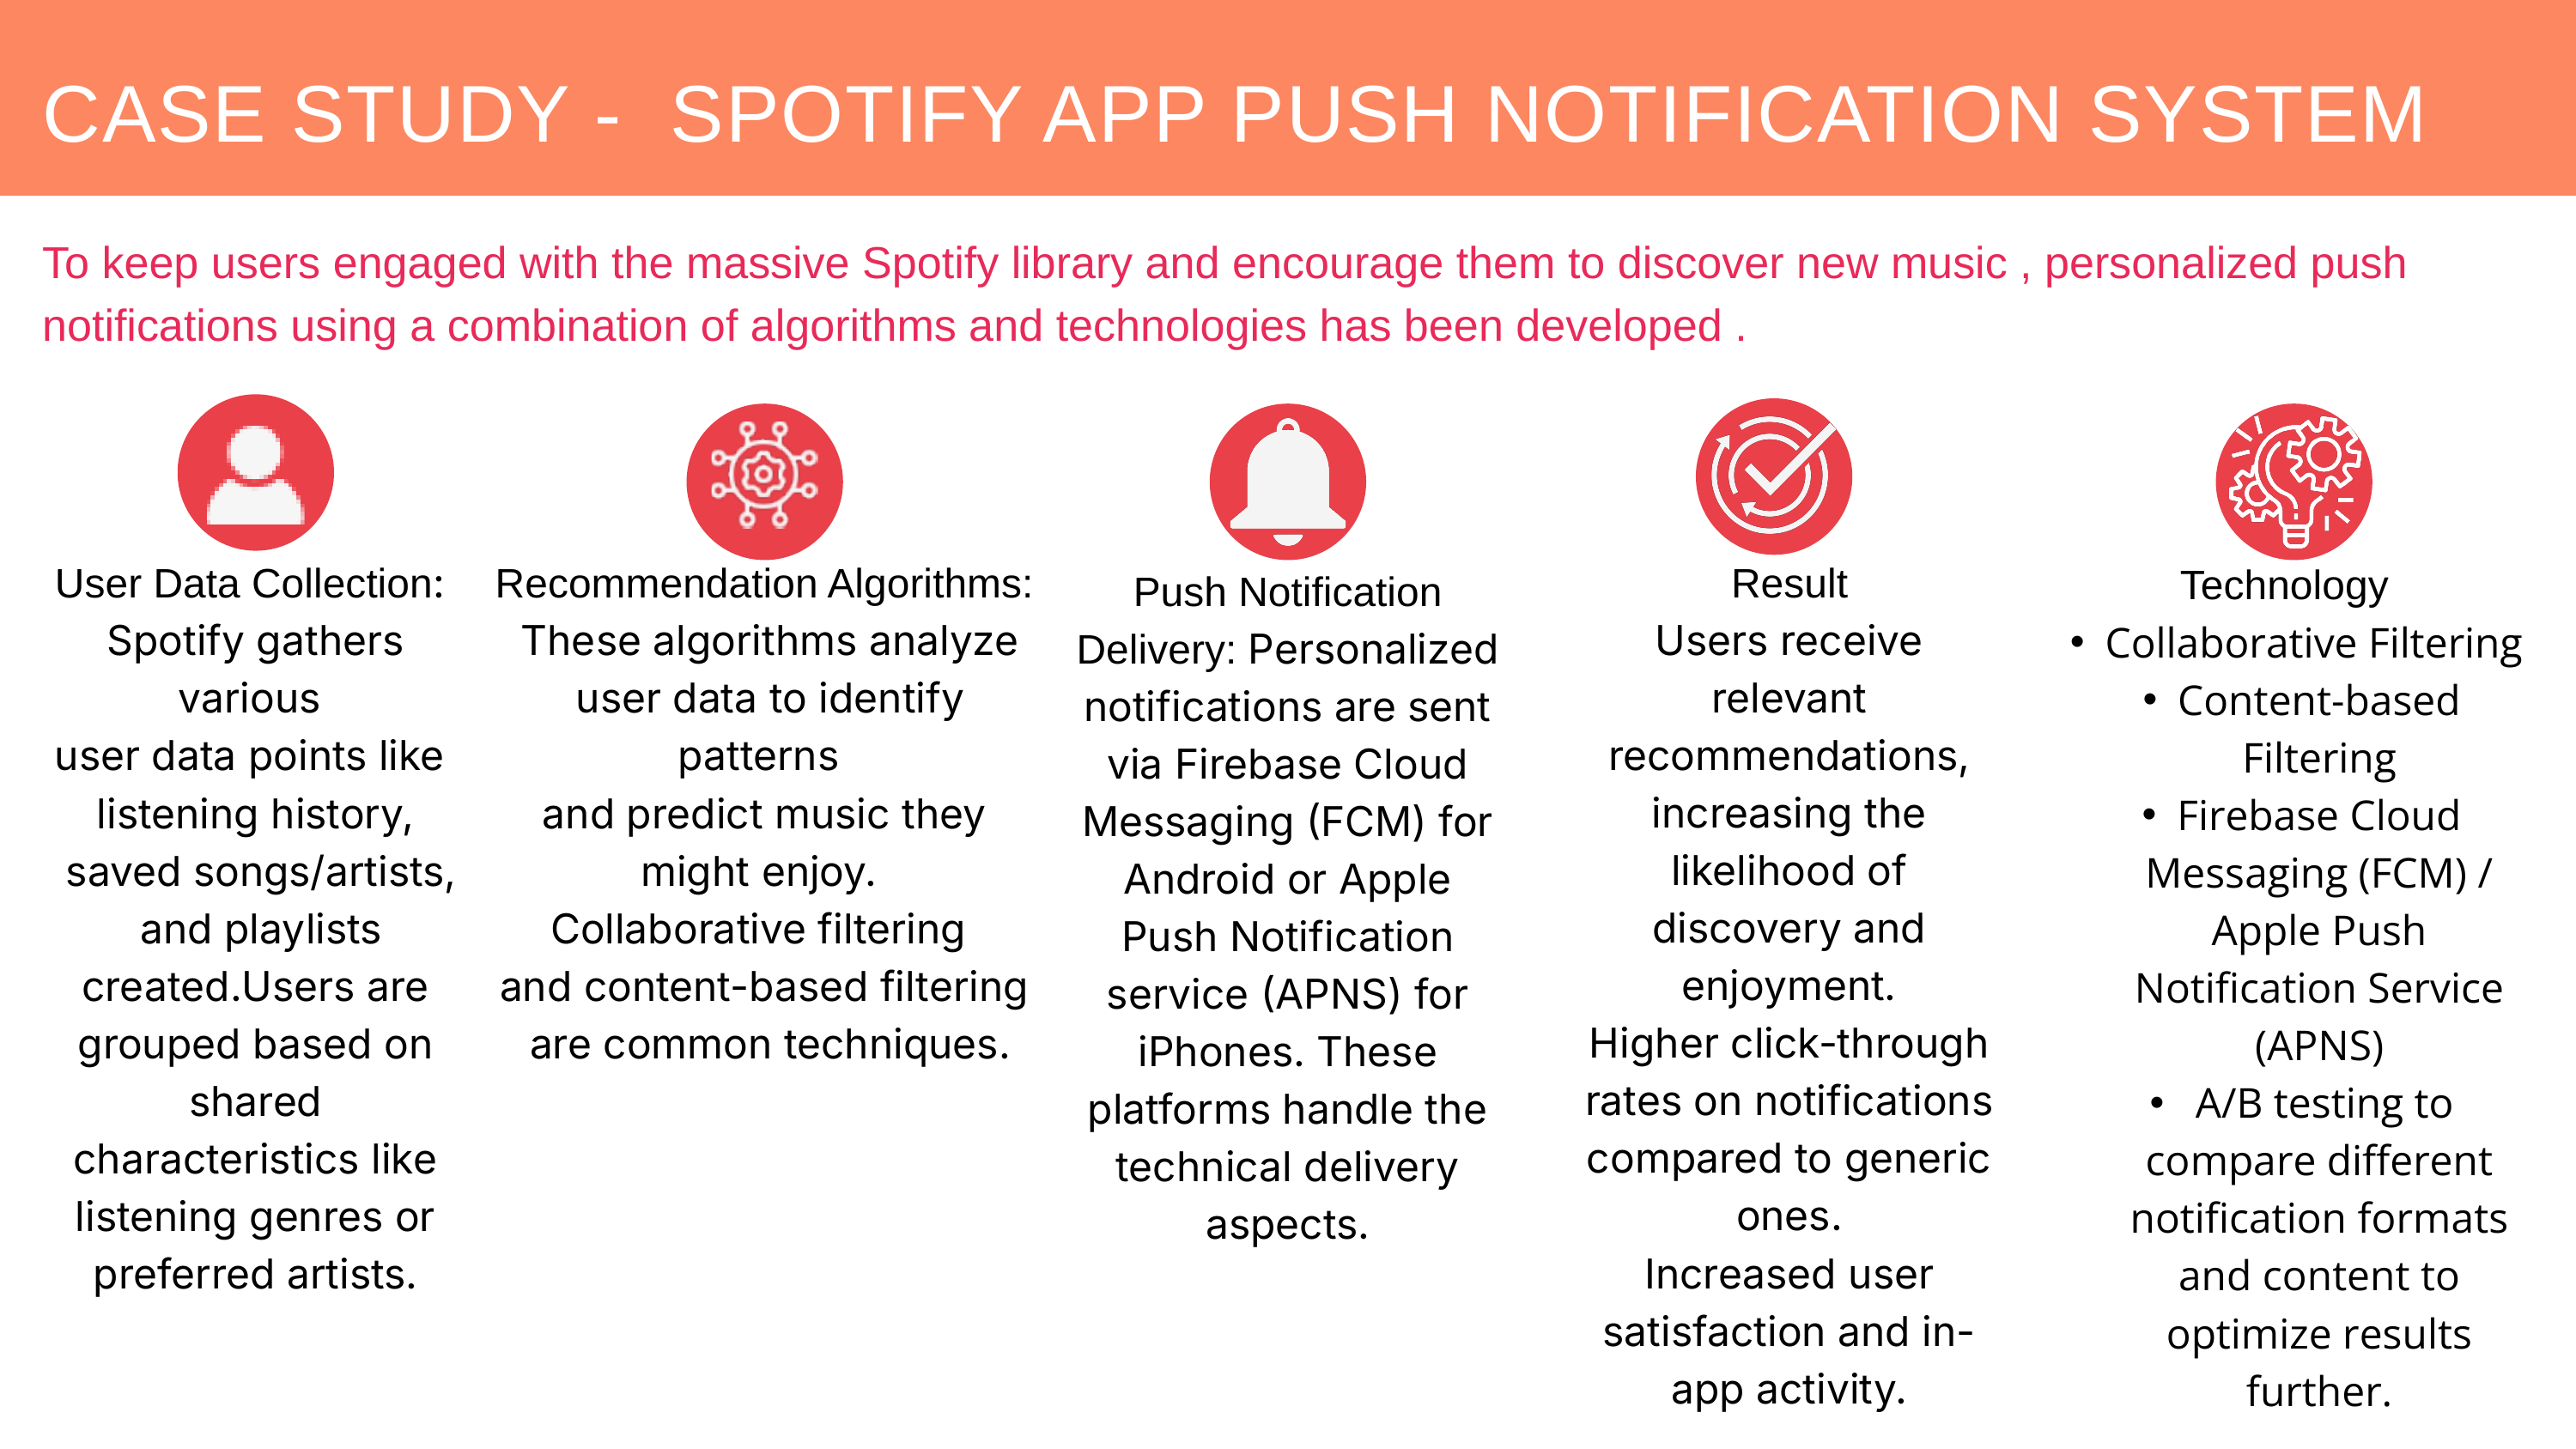

CASE STUDY -  SPOTIFY APP PUSH NOTIFICATION SYSTEM
To keep users engaged with the massive Spotify library and encourage them to discover new music , personalized push notifications using a combination of algorithms and technologies has been developed .

Technology
Collaborative Filtering
Content-based Filtering
Firebase Cloud Messaging (FCM) / Apple Push Notification Service (APNS)
 A/B testing to compare different notification formats and content to optimize results further.

Push Notification Delivery: Personalized notifications are sent via Firebase Cloud Messaging (FCM) for Android or Apple Push Notification service (APNS) for iPhones. These platforms handle the technical delivery aspects.
Result
Users receive relevant recommendations, increasing the likelihood of discovery and enjoyment.
Higher click-through rates on notifications compared to generic ones.
Increased user satisfaction and in-app activity.
User Data Collection:
Spotify gathers various
user data points like
listening history,
 saved songs/artists,
 and playlists created.Users are grouped based on shared characteristics like listening genres or preferred artists.
Recommendation Algorithms:
 These algorithms analyze
 user data to identify patterns
and predict music they might enjoy.
Collaborative filtering
and content-based filtering
 are common techniques.